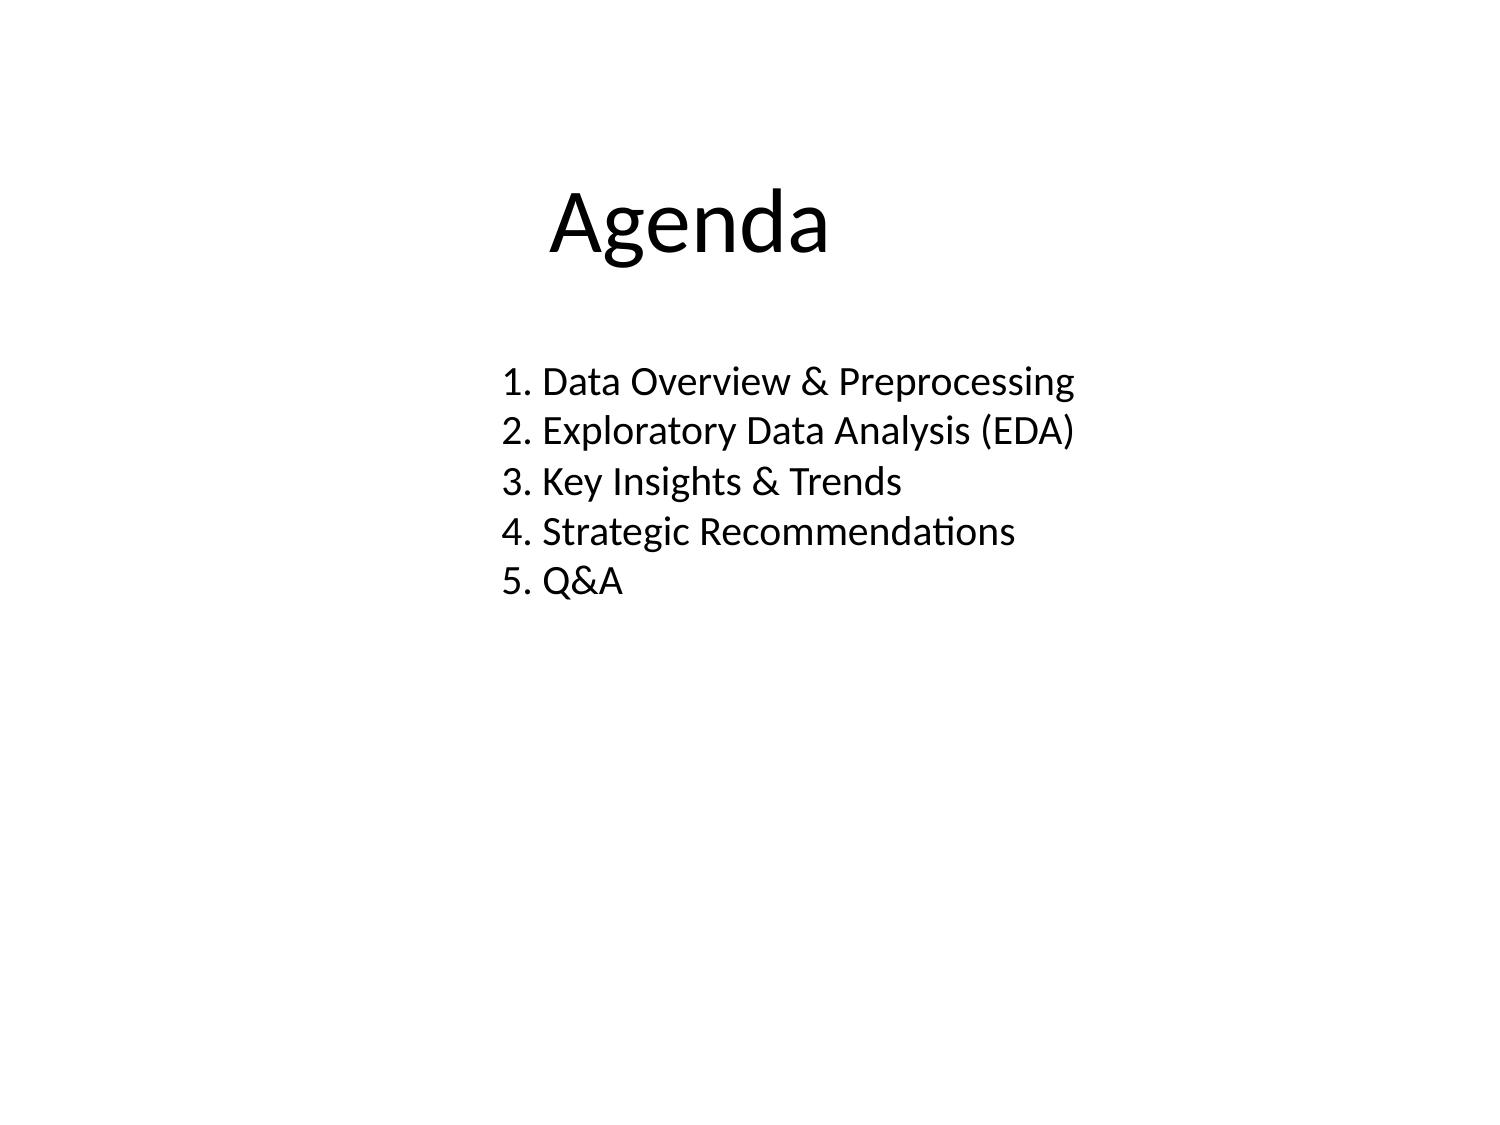

# Agenda
1. Data Overview & Preprocessing
2. Exploratory Data Analysis (EDA)
3. Key Insights & Trends
4. Strategic Recommendations
5. Q&A